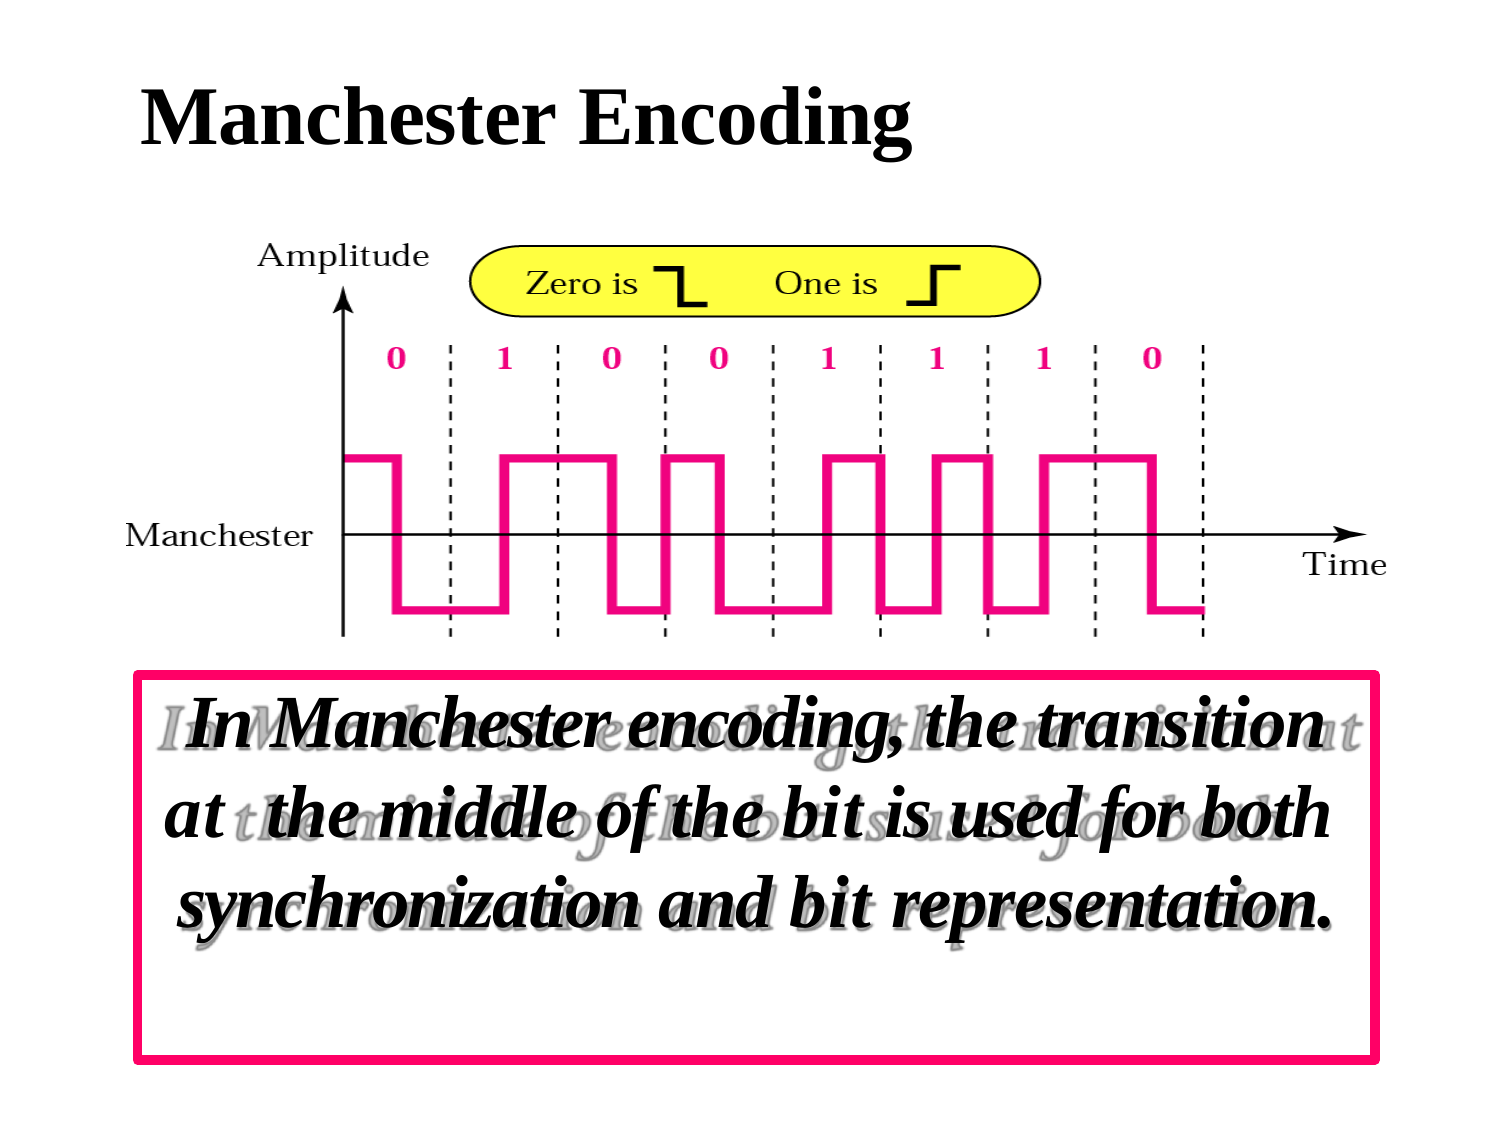

# Manchester Encoding

In Manchester encoding, the transition at  the middle of the bit is used for both  synchronization and bit representation.